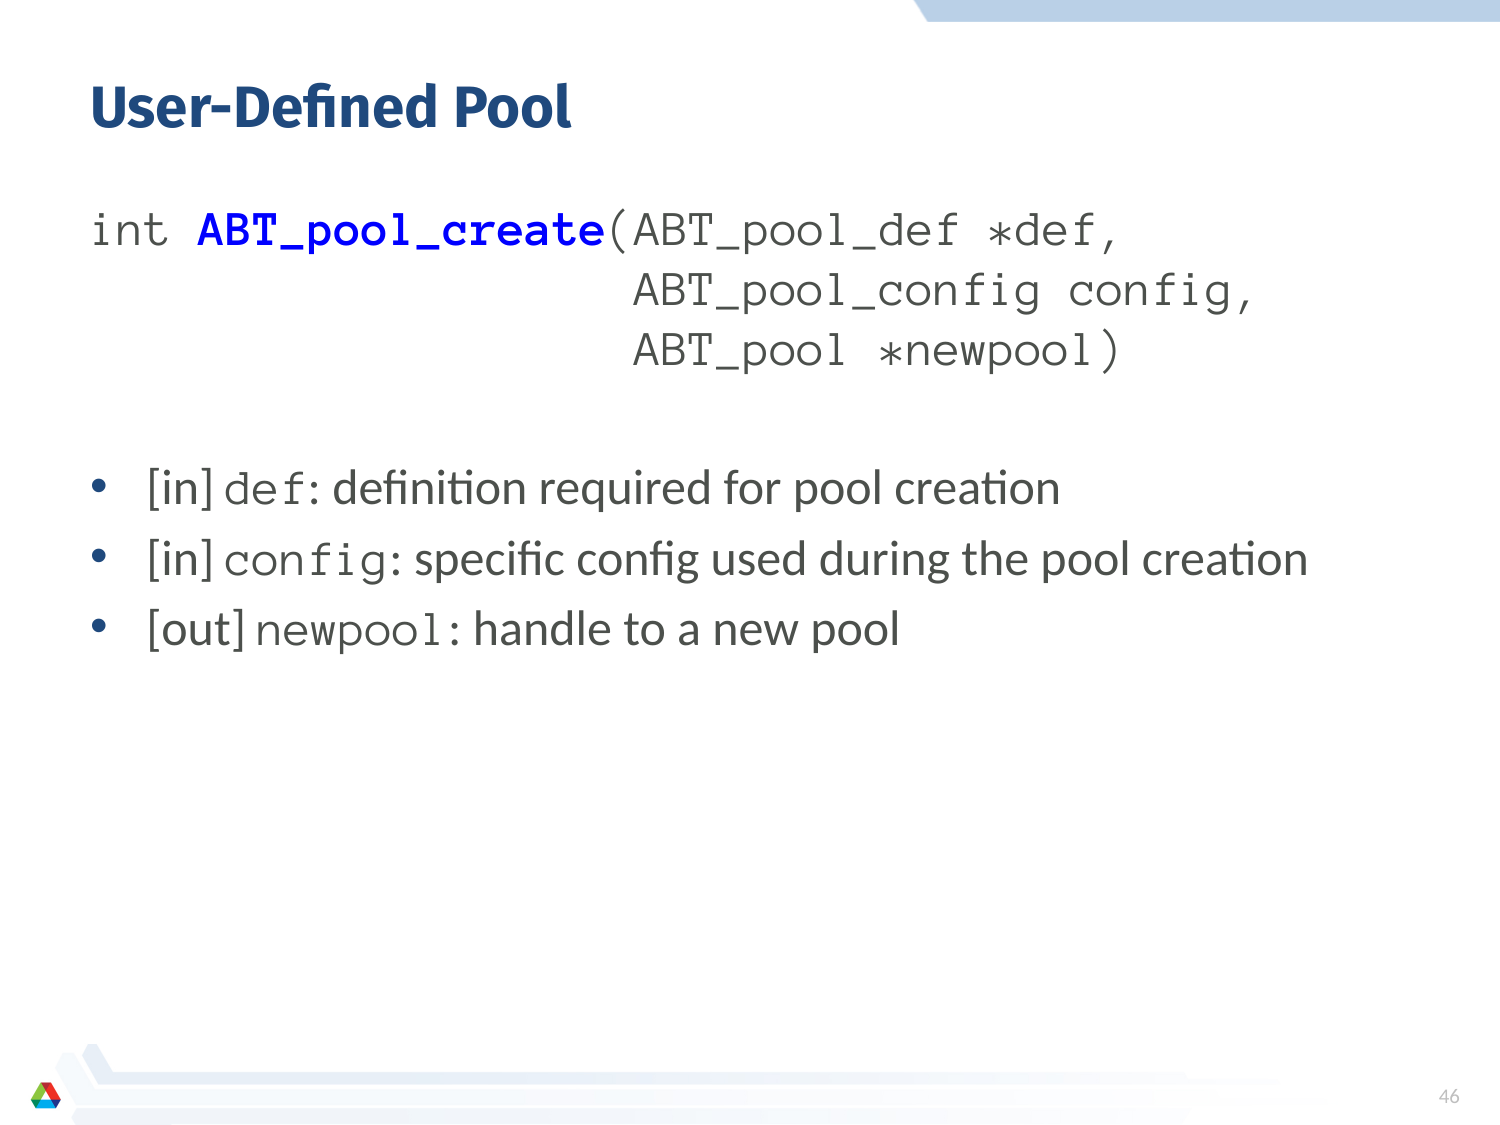

# User-Defined Pool
int ABT_pool_create(ABT_pool_def *def,
                    ABT_pool_config config,
                    ABT_pool *newpool)

[in] def: definition required for pool creation
[in] config: specific config used during the pool creation
[out] newpool: handle to a new pool

46